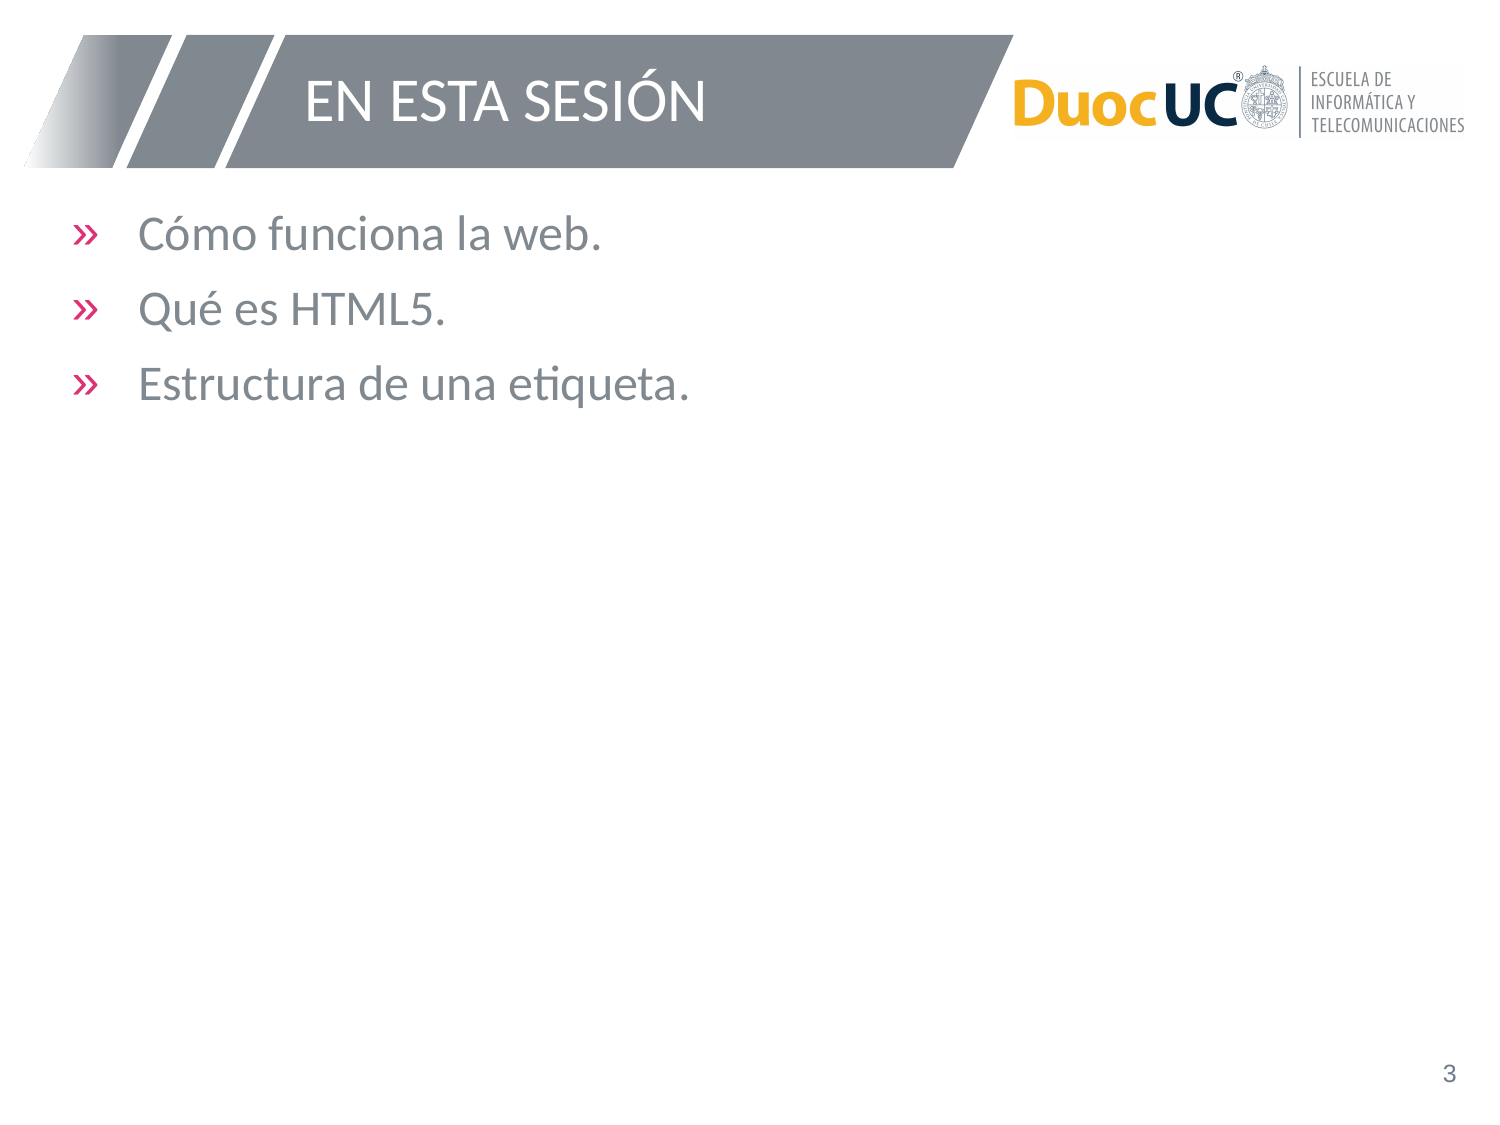

# EN ESTA SESIÓN
Cómo funciona la web.
Qué es HTML5.
Estructura de una etiqueta.